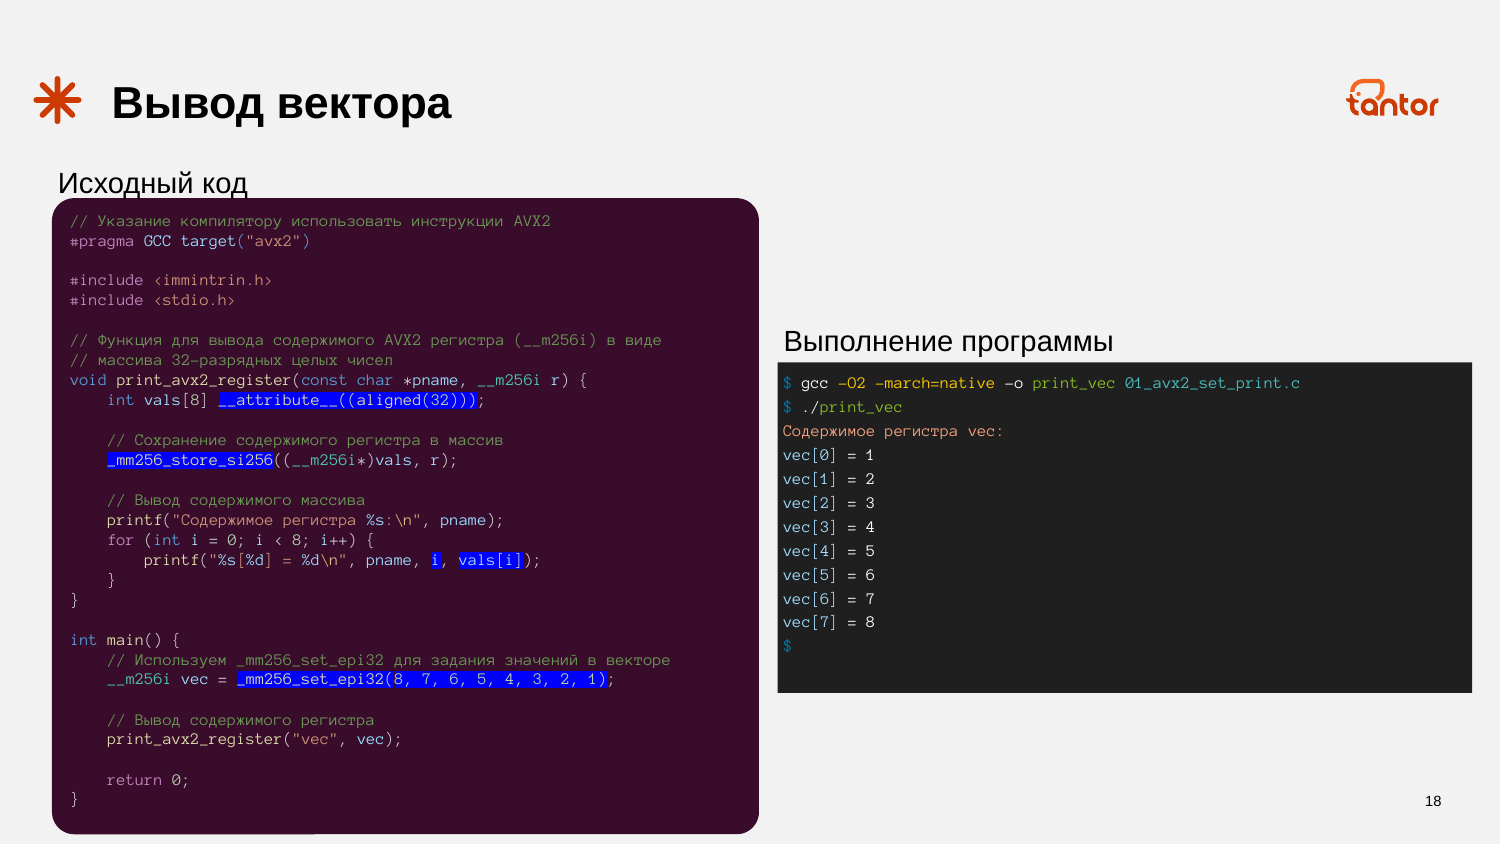

# Вывод вектора
Исходный код

// Указание компилятору использовать инструкции AVX2
#pragma GCC target("avx2")
#include <immintrin.h>
#include <stdio.h>
// Функция для вывода содержимого AVX2 регистра (__m256i) в виде
// массива 32-разрядных целых чисел
void print_avx2_register(const char *pname, __m256i r) {
    int vals[8] __attribute__((aligned(32)));
    // Сохранение содержимого регистра в массив
    _mm256_store_si256((__m256i*)vals, r);
    // Вывод содержимого массива
    printf("Содержимое регистра %s:\n", pname);
    for (int i = 0; i < 8; i++) {
        printf("%s[%d] = %d\n", pname, i, vals[i]);
    }
}
int main() {
    // Используем _mm256_set_epi32 для задания значений в векторе
    __m256i vec = _mm256_set_epi32(8, 7, 6, 5, 4, 3, 2, 1);
    // Вывод содержимого регистра
    print_avx2_register("vec", vec);
    return 0;
}

Выполнение программы
$ gcc -O2 -march=native -o print_vec 01_avx2_set_print.c
$ ./print_vec
Содержимое регистра vec:
vec[0] = 1
vec[1] = 2
vec[2] = 3
vec[3] = 4
vec[4] = 5
vec[5] = 6
vec[6] = 7
vec[7] = 8
$